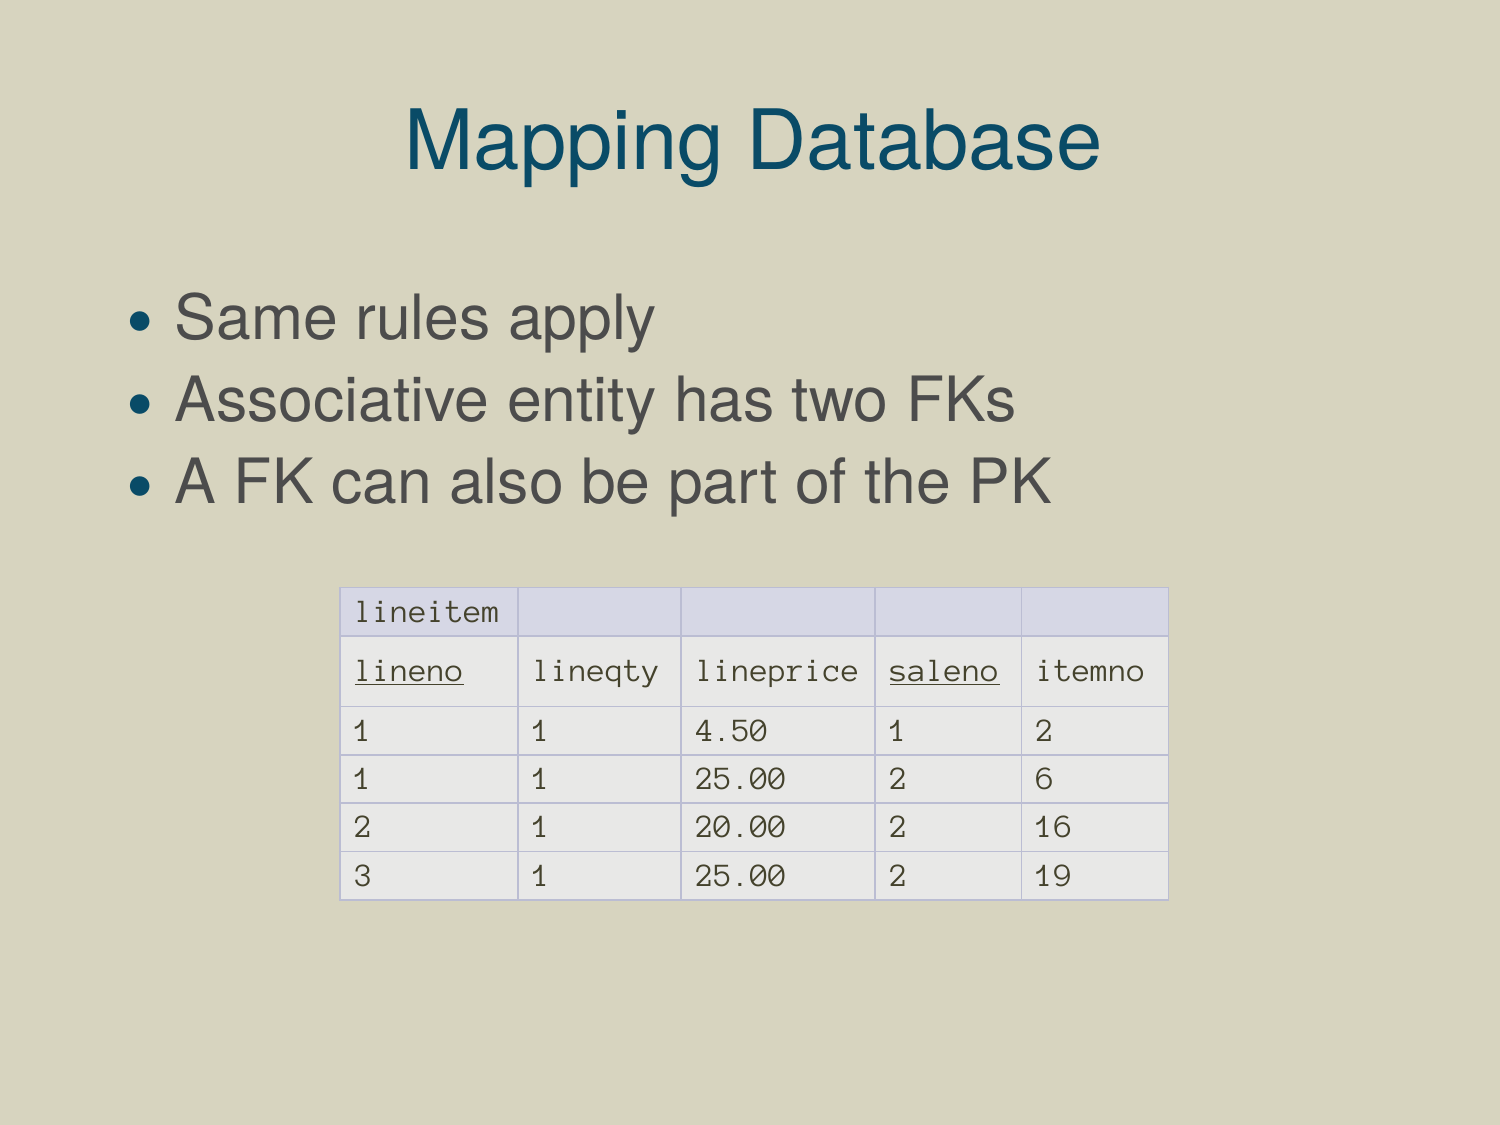

# Mapping Database
Same rules apply
Associative entity has two FKs
A FK can also be part of the PK
| lineitem |  |  |  |  |
| --- | --- | --- | --- | --- |
| lineno | lineqty | lineprice | saleno | itemno |
| 1 | 1 | 4.50 | 1 | 2 |
| 1 | 1 | 25.00 | 2 | 6 |
| 2 | 1 | 20.00 | 2 | 16 |
| 3 | 1 | 25.00 | 2 | 19 |